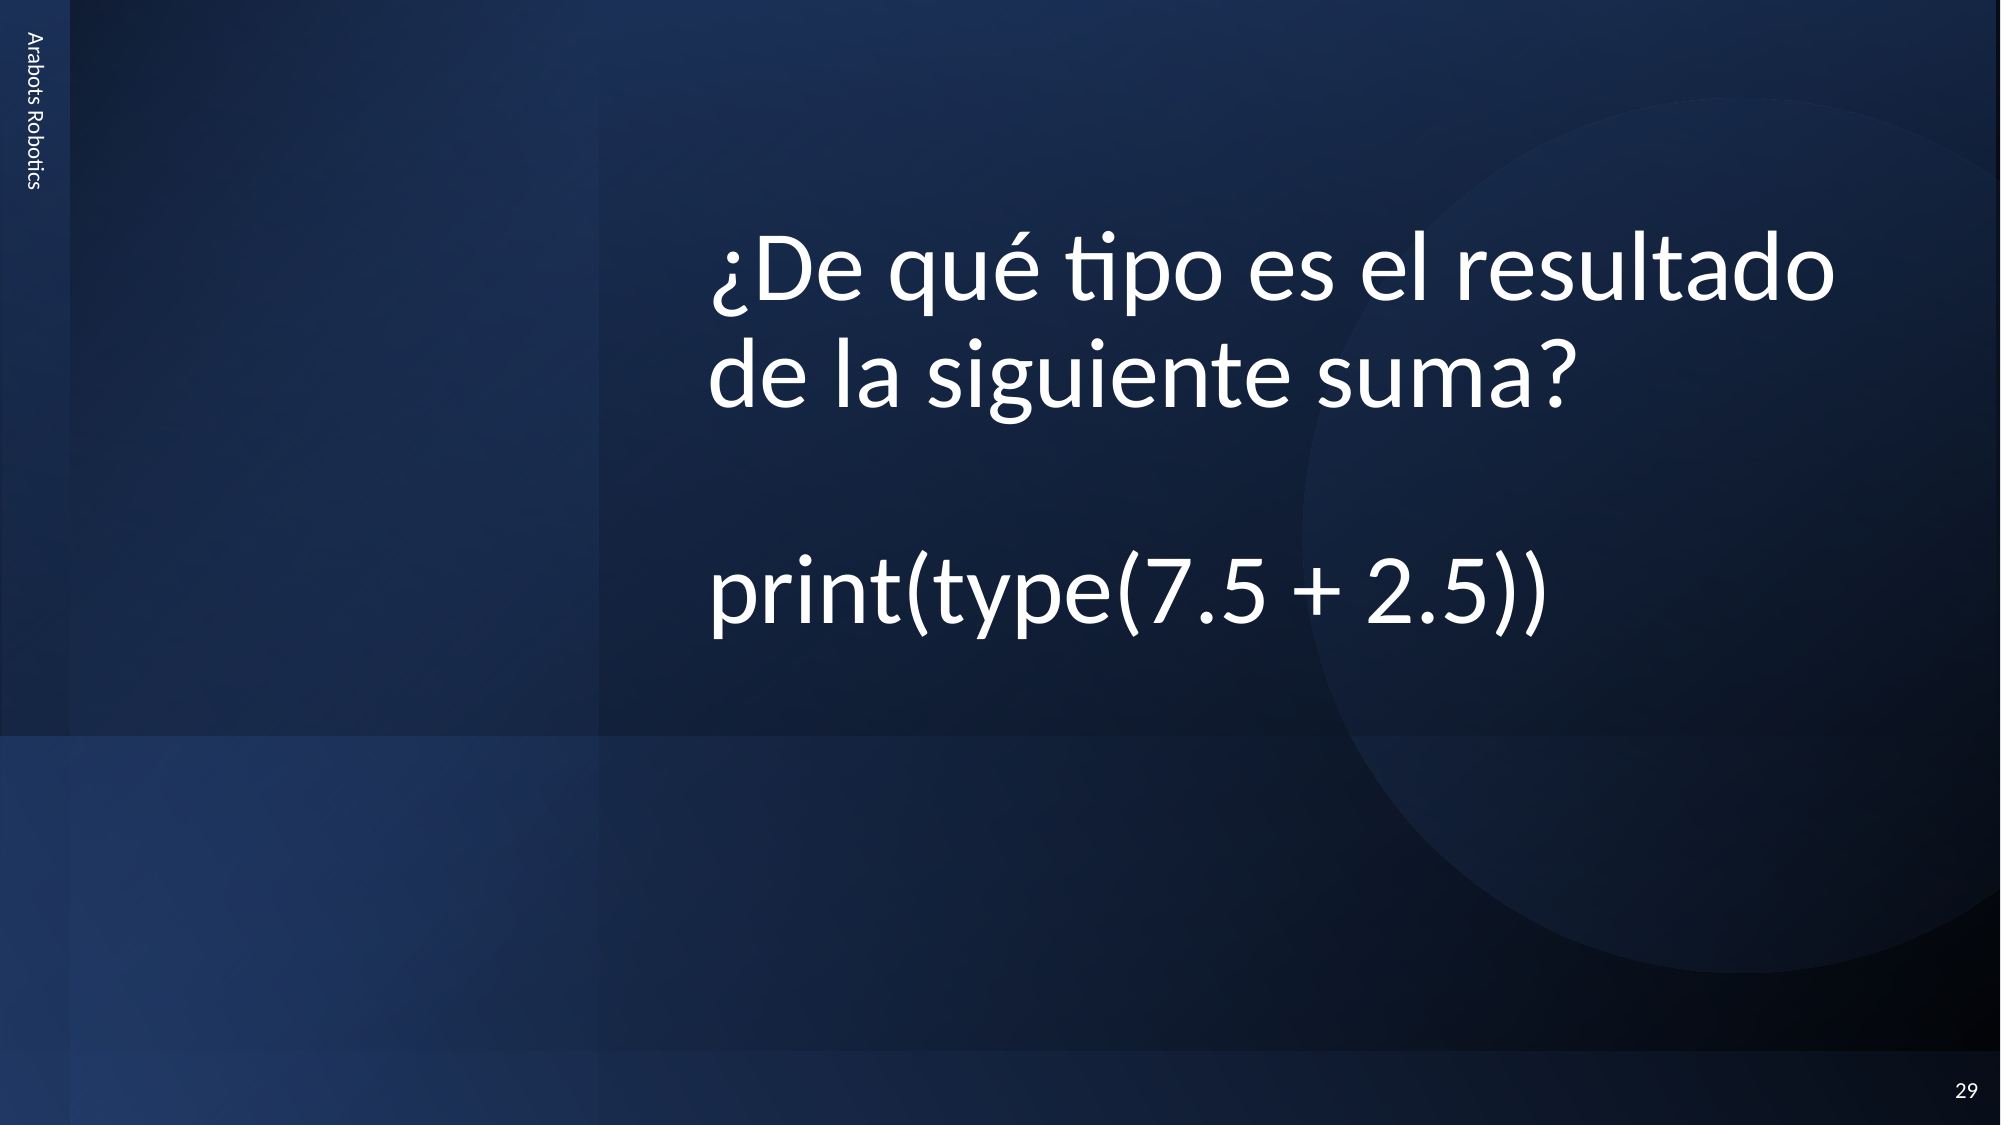

# ¿De qué tipo es el resultado de la siguiente suma? print(type(7.5 + 2.5))
Arabots Robotics
29